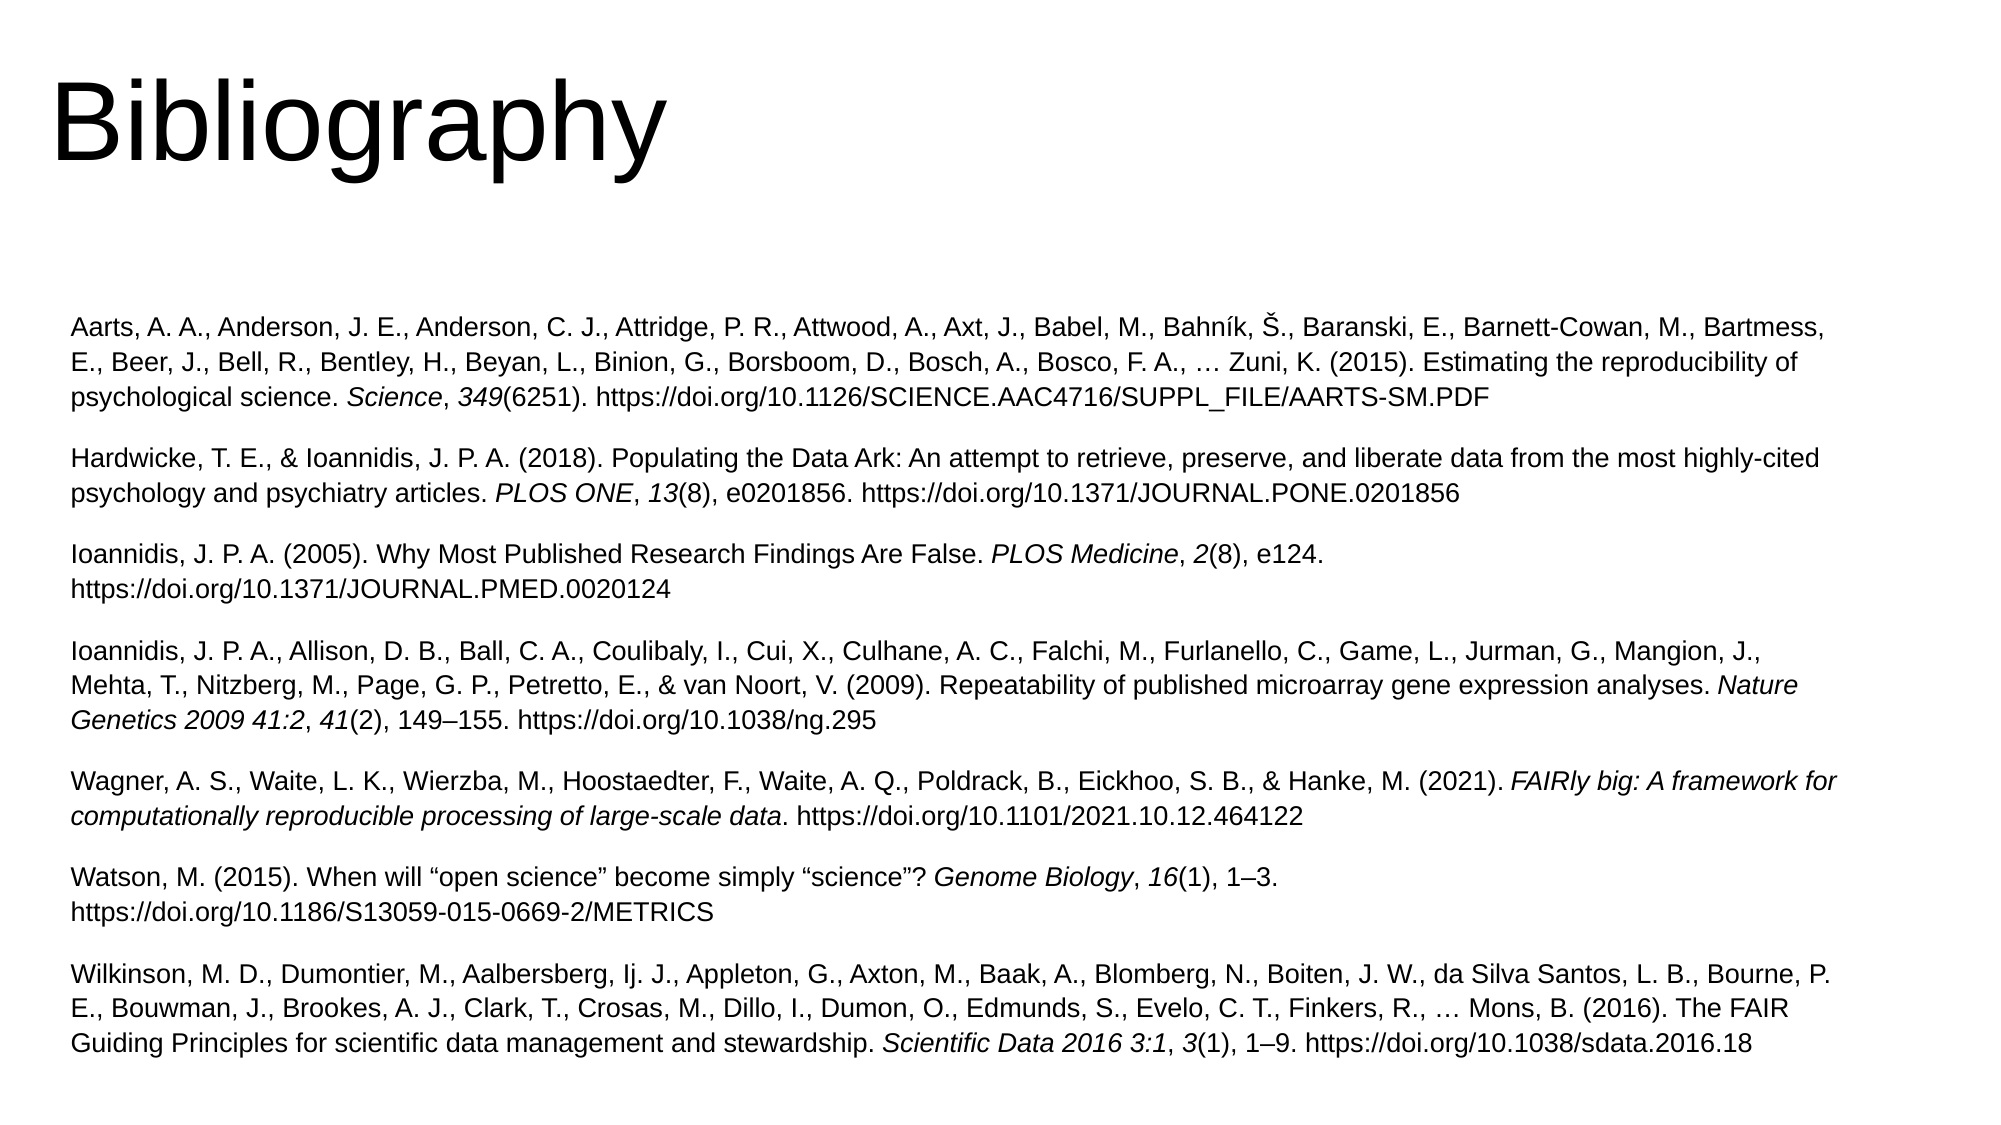

# Bibliography
Aarts, A. A., Anderson, J. E., Anderson, C. J., Attridge, P. R., Attwood, A., Axt, J., Babel, M., Bahník, Š., Baranski, E., Barnett-Cowan, M., Bartmess, E., Beer, J., Bell, R., Bentley, H., Beyan, L., Binion, G., Borsboom, D., Bosch, A., Bosco, F. A., … Zuni, K. (2015). Estimating the reproducibility of psychological science. Science, 349(6251). https://doi.org/10.1126/SCIENCE.AAC4716/SUPPL_FILE/AARTS-SM.PDF
Hardwicke, T. E., & Ioannidis, J. P. A. (2018). Populating the Data Ark: An attempt to retrieve, preserve, and liberate data from the most highly-cited psychology and psychiatry articles. PLOS ONE, 13(8), e0201856. https://doi.org/10.1371/JOURNAL.PONE.0201856
Ioannidis, J. P. A. (2005). Why Most Published Research Findings Are False. PLOS Medicine, 2(8), e124. https://doi.org/10.1371/JOURNAL.PMED.0020124
Ioannidis, J. P. A., Allison, D. B., Ball, C. A., Coulibaly, I., Cui, X., Culhane, A. C., Falchi, M., Furlanello, C., Game, L., Jurman, G., Mangion, J., Mehta, T., Nitzberg, M., Page, G. P., Petretto, E., & van Noort, V. (2009). Repeatability of published microarray gene expression analyses. Nature Genetics 2009 41:2, 41(2), 149–155. https://doi.org/10.1038/ng.295
Wagner, A. S., Waite, L. K., Wierzba, M., Hoostaedter, F., Waite, A. Q., Poldrack, B., Eickhoo, S. B., & Hanke, M. (2021). FAIRly big: A framework for computationally reproducible processing of large-scale data. https://doi.org/10.1101/2021.10.12.464122
Watson, M. (2015). When will “open science” become simply “science”? Genome Biology, 16(1), 1–3. https://doi.org/10.1186/S13059-015-0669-2/METRICS
Wilkinson, M. D., Dumontier, M., Aalbersberg, Ij. J., Appleton, G., Axton, M., Baak, A., Blomberg, N., Boiten, J. W., da Silva Santos, L. B., Bourne, P. E., Bouwman, J., Brookes, A. J., Clark, T., Crosas, M., Dillo, I., Dumon, O., Edmunds, S., Evelo, C. T., Finkers, R., … Mons, B. (2016). The FAIR Guiding Principles for scientific data management and stewardship. Scientific Data 2016 3:1, 3(1), 1–9. https://doi.org/10.1038/sdata.2016.18